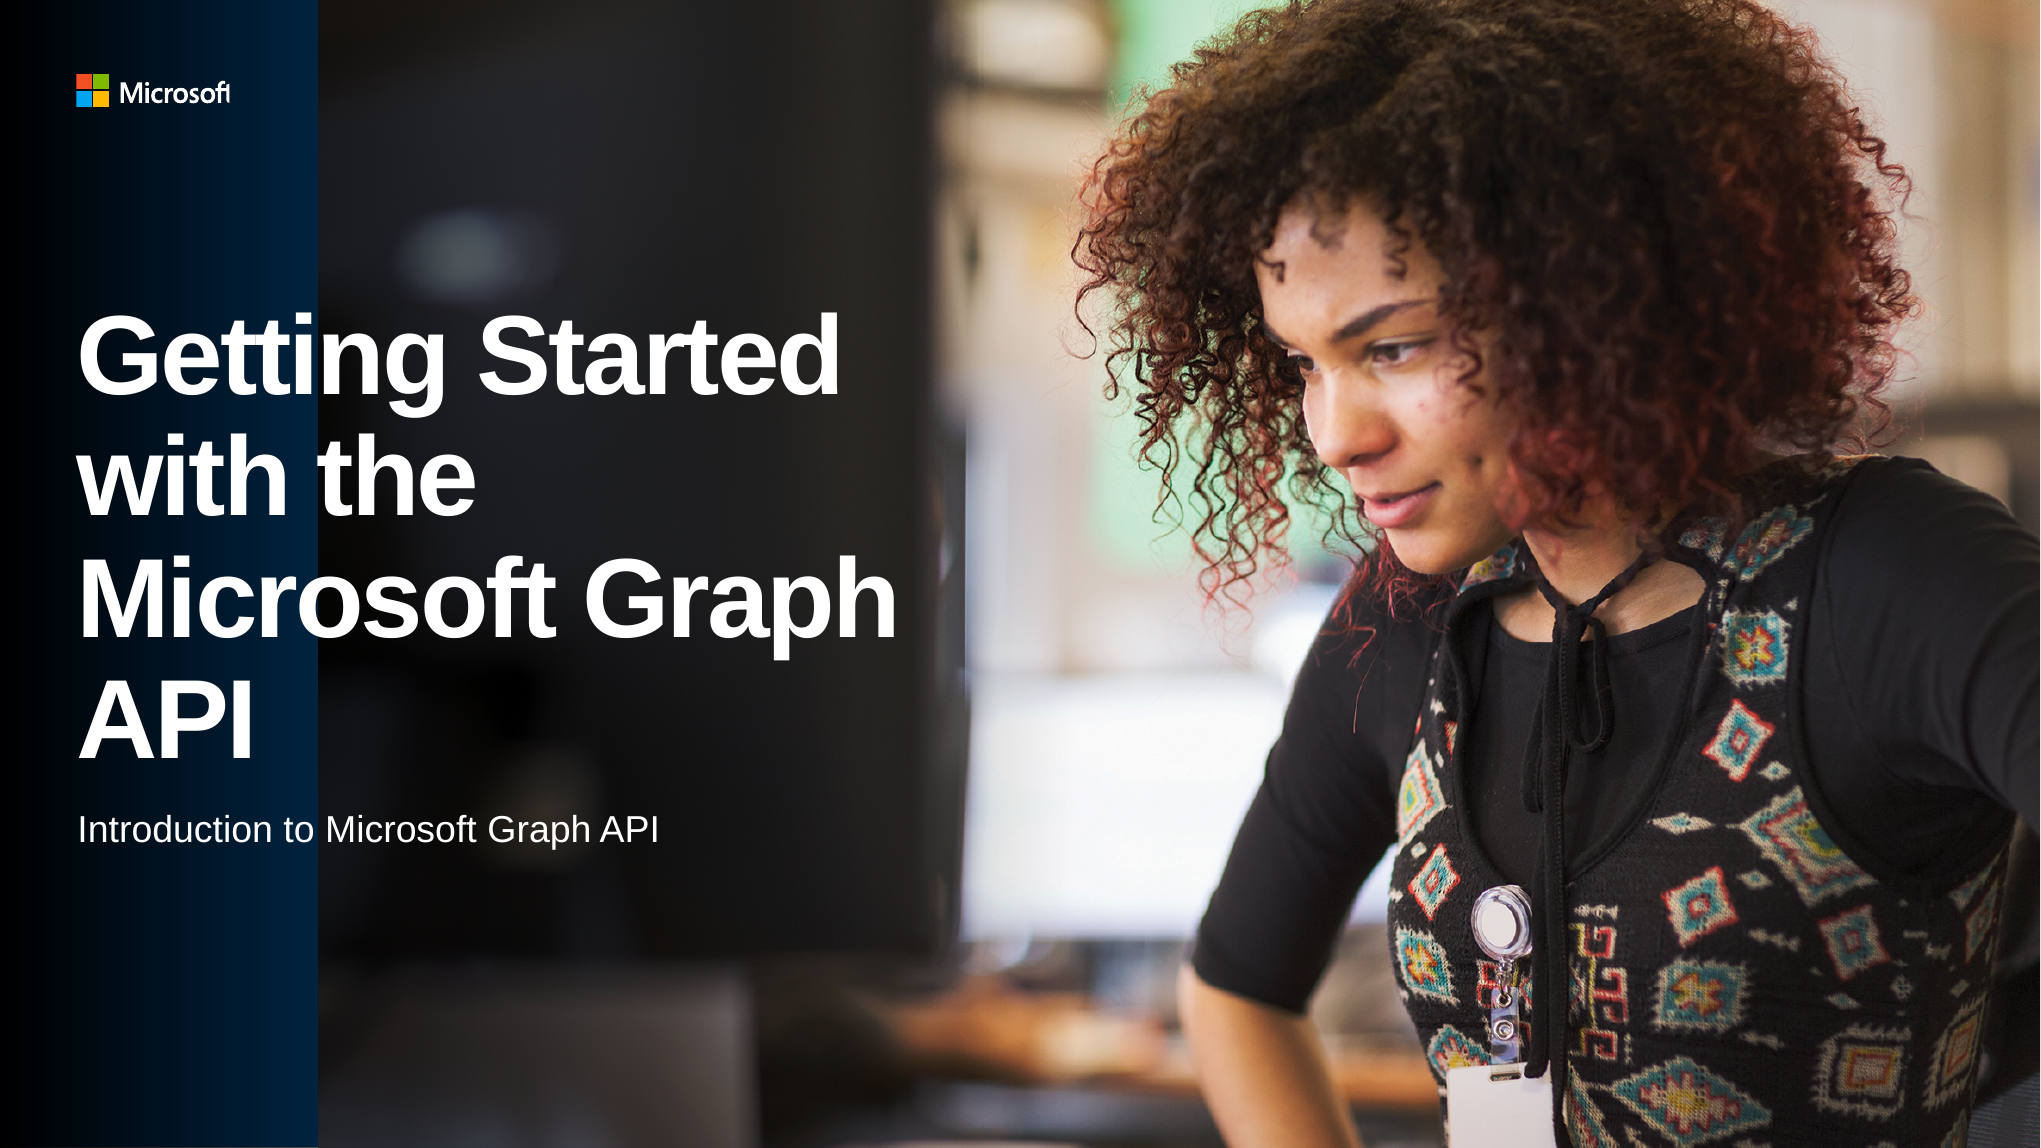

# Getting Started with the Microsoft Graph API
Introduction to Microsoft Graph API